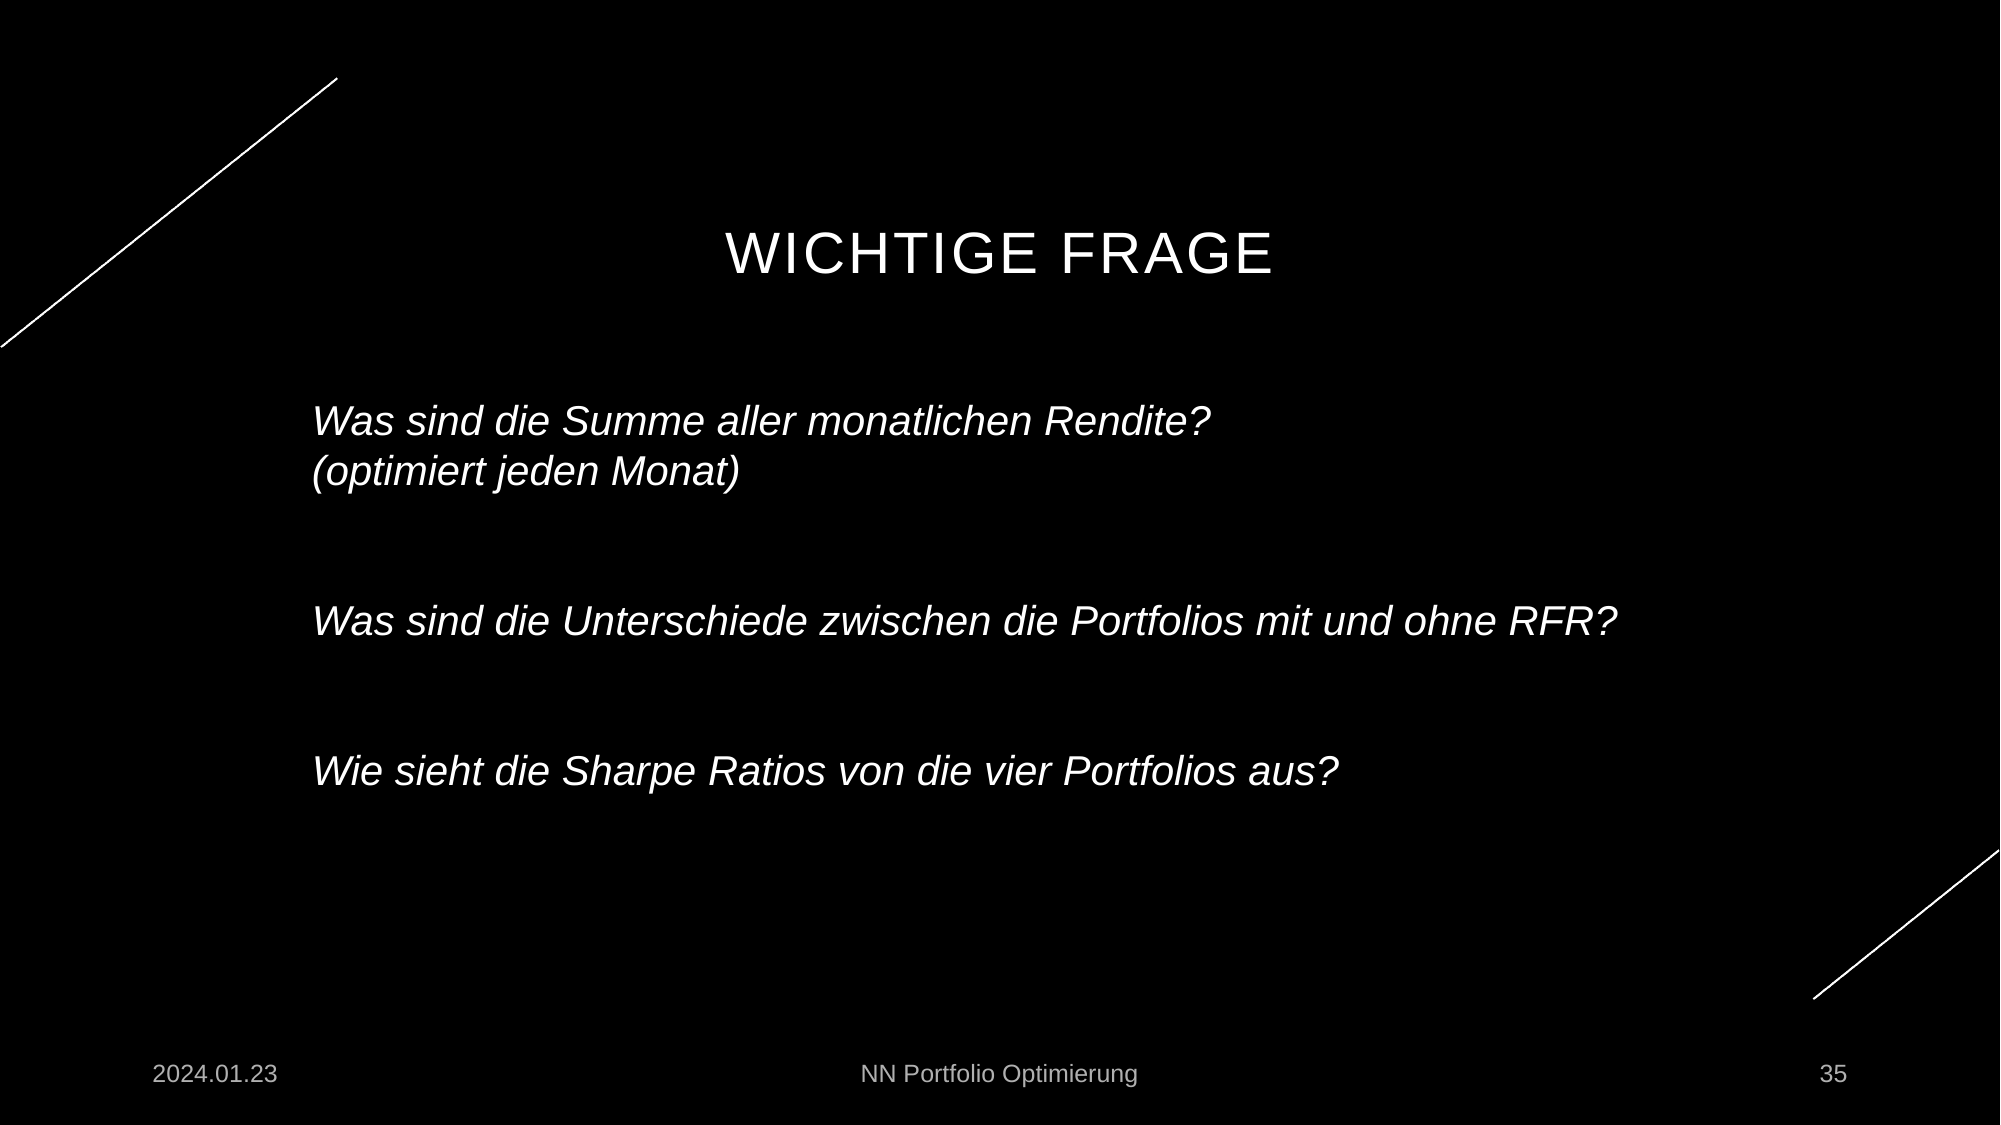

# Wichtige Frage
Was sind die Summe aller monatlichen Rendite?
(optimiert jeden Monat)

Was sind die Unterschiede zwischen die Portfolios mit und ohne RFR?

Wie sieht die Sharpe Ratios von die vier Portfolios aus?
2024.01.23
NN Portfolio Optimierung
35